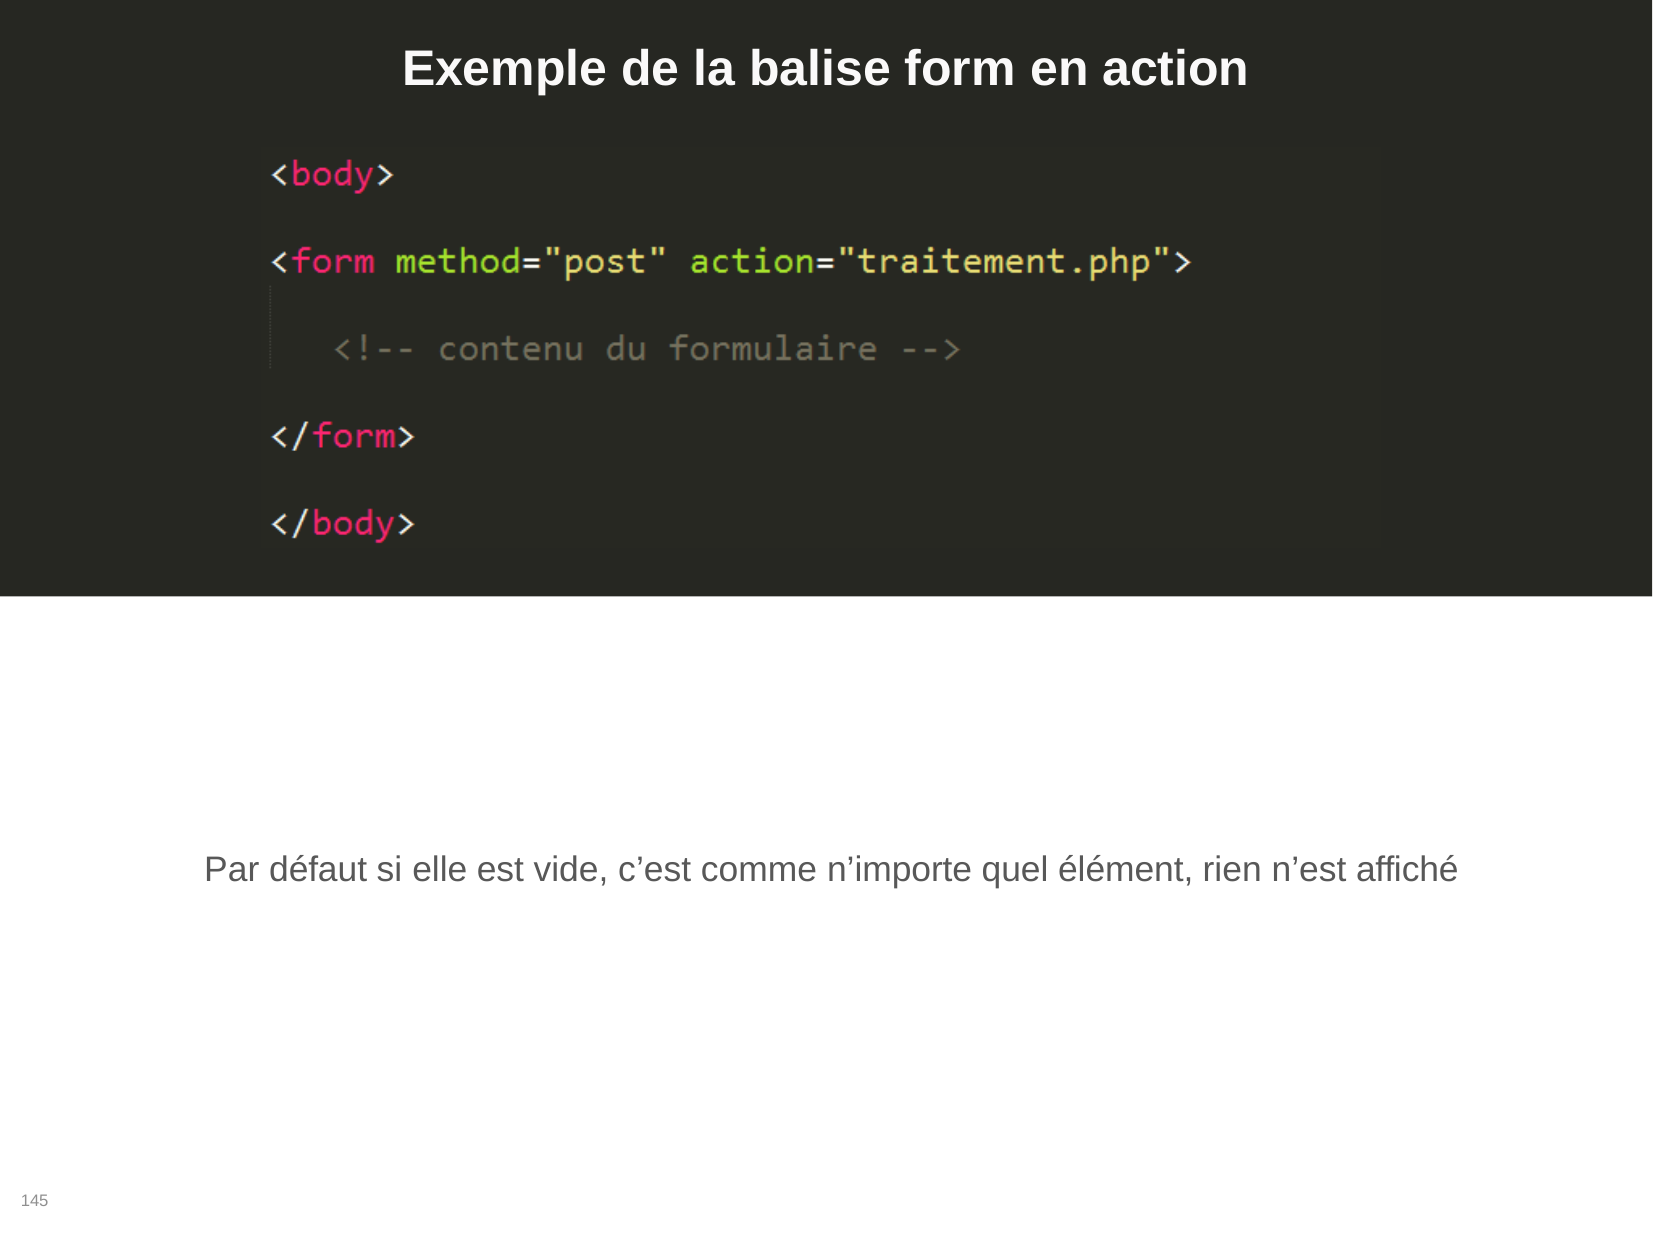

# Exemple de la balise form en action

Par défaut si elle est vide, c’est comme n’importe quel élément, rien n’est affiché
145